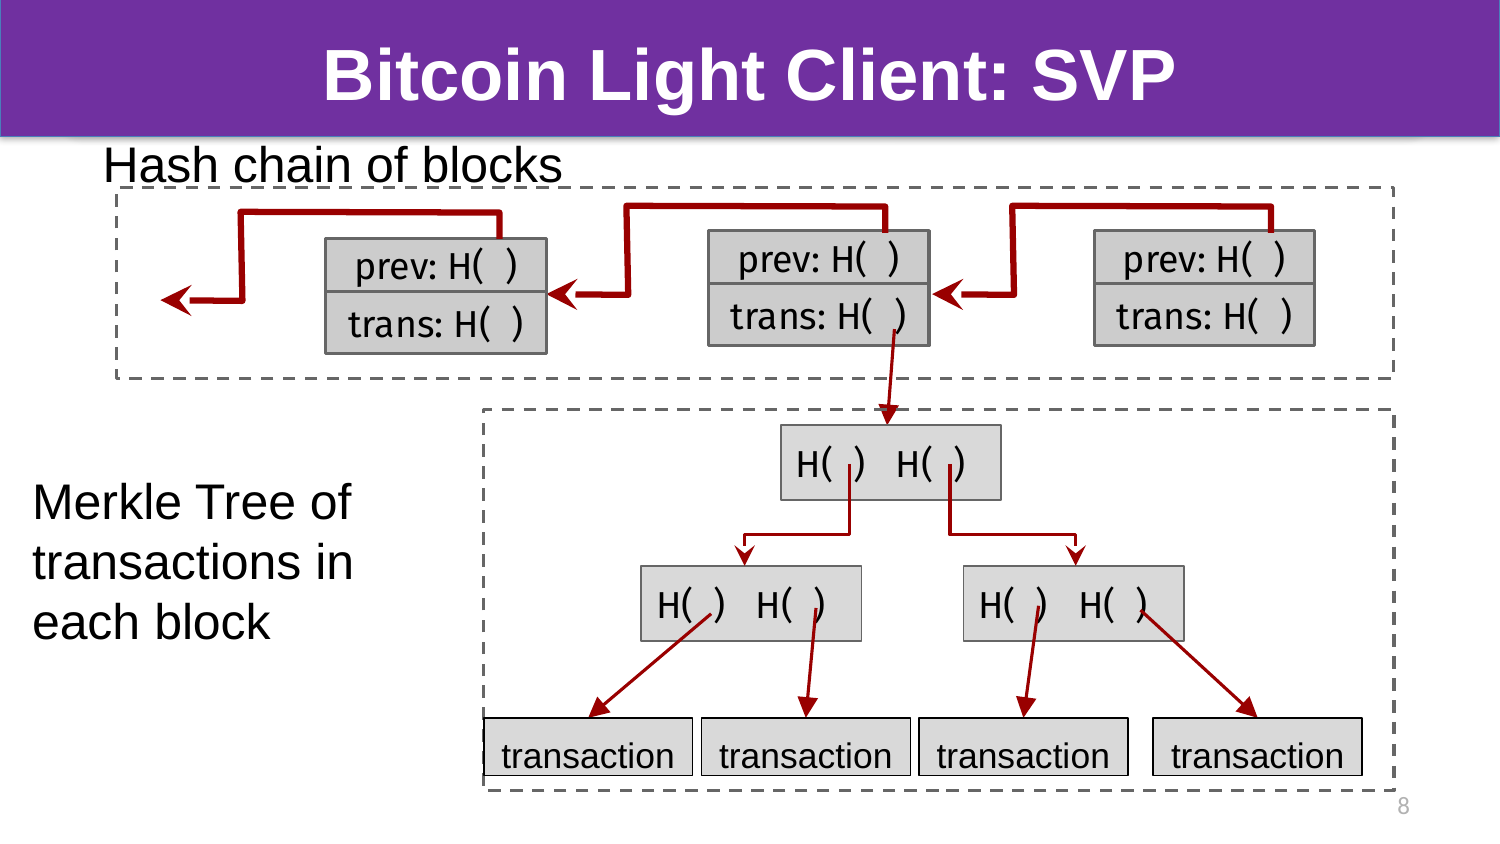

# Bitcoin Light Client: SVP
Hash chain of blocks

prev: H(  )
trans: H(  )
prev: H(  )
trans: H(  )
prev: H(  )
trans: H(  )

H(  )   H(  )
Merkle Tree of transactions in each block

H(  )   H(  )
H(  )   H(  )
transaction
transaction
transaction
transaction
8